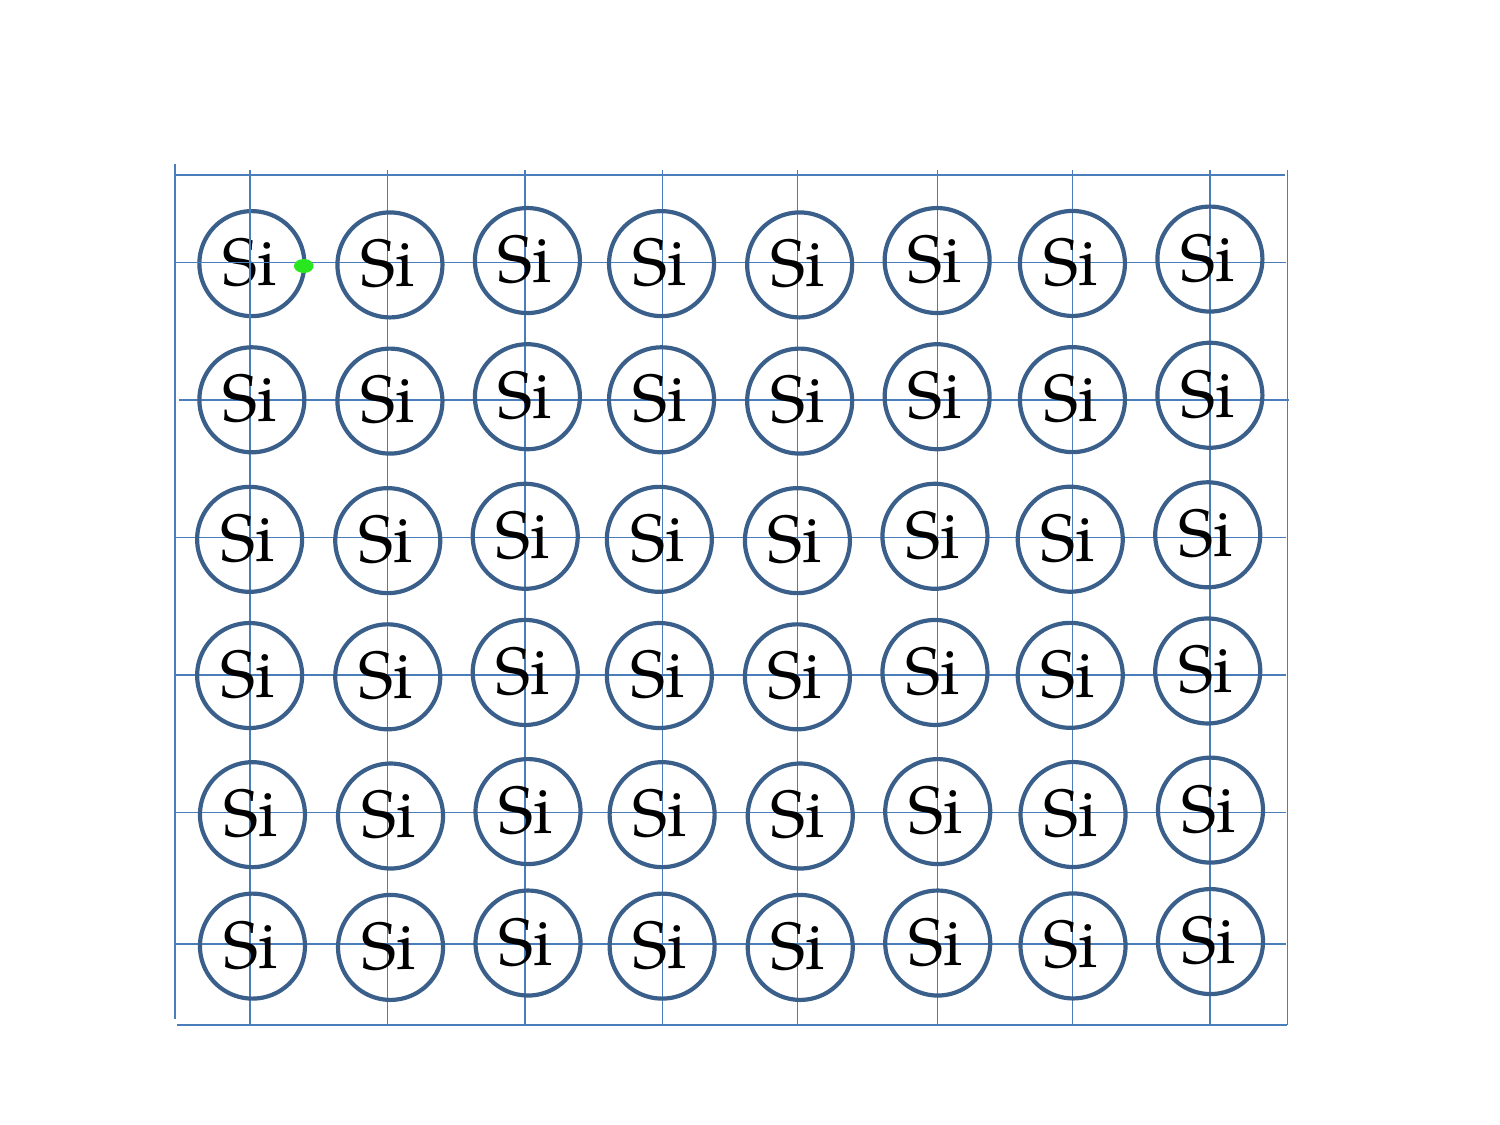

Si

Si

Si

Si

Si

Si

Si

Si

Si

Si

Si

Si

Si

Si

Si

Si

Si

Si

Si

Si

Si

Si

Si

Si

Si

Si

Si

Si

Si

Si

Si

Si

Si

Si

Si

Si

Si

Si

Si

Si

Si

Si

Si

Si

Si

Si

Si

Si